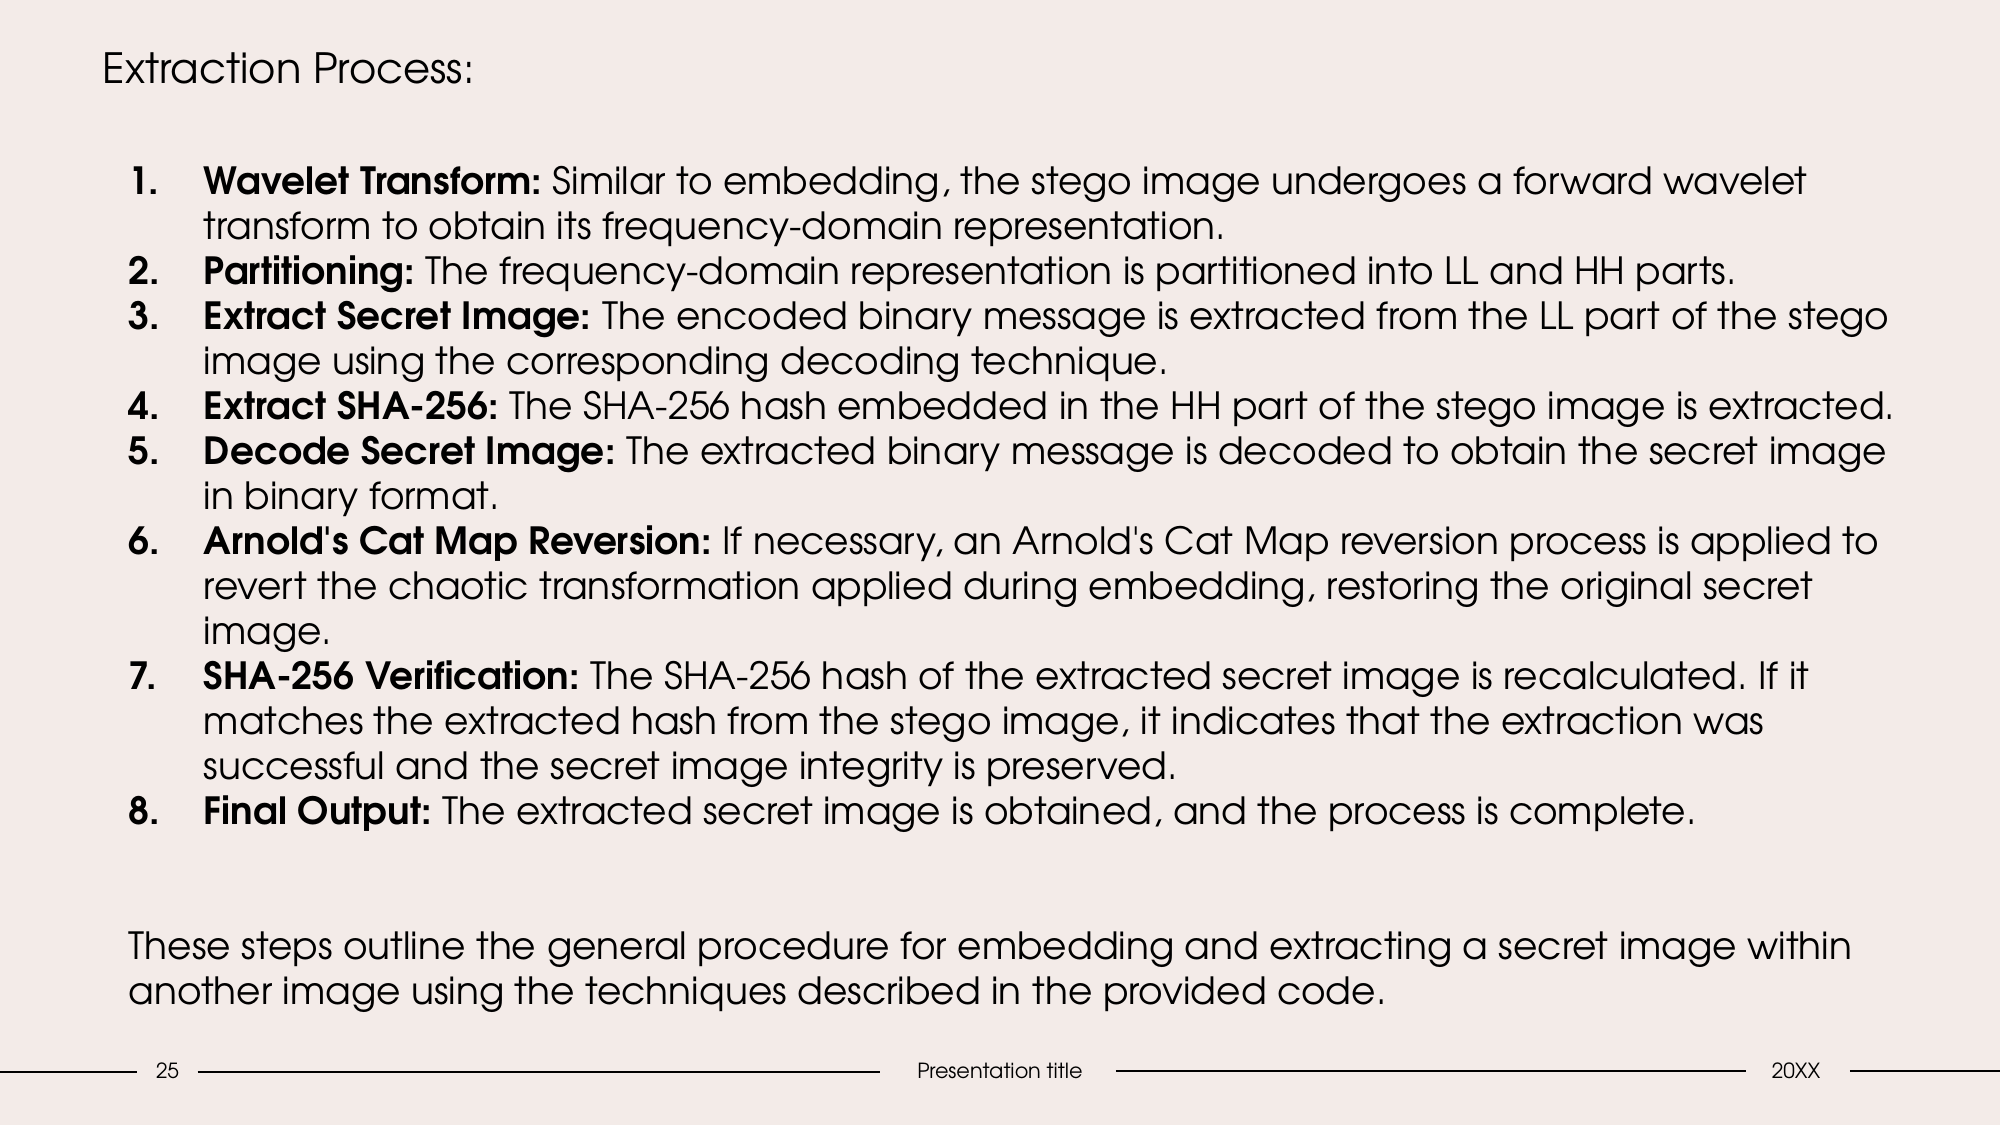

Extraction Process:
Wavelet Transform: Similar to embedding, the stego image undergoes a forward wavelet transform to obtain its frequency-domain representation.
Partitioning: The frequency-domain representation is partitioned into LL and HH parts.
Extract Secret Image: The encoded binary message is extracted from the LL part of the stego image using the corresponding decoding technique.
Extract SHA-256: The SHA-256 hash embedded in the HH part of the stego image is extracted.
Decode Secret Image: The extracted binary message is decoded to obtain the secret image in binary format.
Arnold's Cat Map Reversion: If necessary, an Arnold's Cat Map reversion process is applied to revert the chaotic transformation applied during embedding, restoring the original secret image.
SHA-256 Verification: The SHA-256 hash of the extracted secret image is recalculated. If it matches the extracted hash from the stego image, it indicates that the extraction was successful and the secret image integrity is preserved.
Final Output: The extracted secret image is obtained, and the process is complete.

These steps outline the general procedure for embedding and extracting a secret image within another image using the techniques described in the provided code.
25
Presentation title
20XX